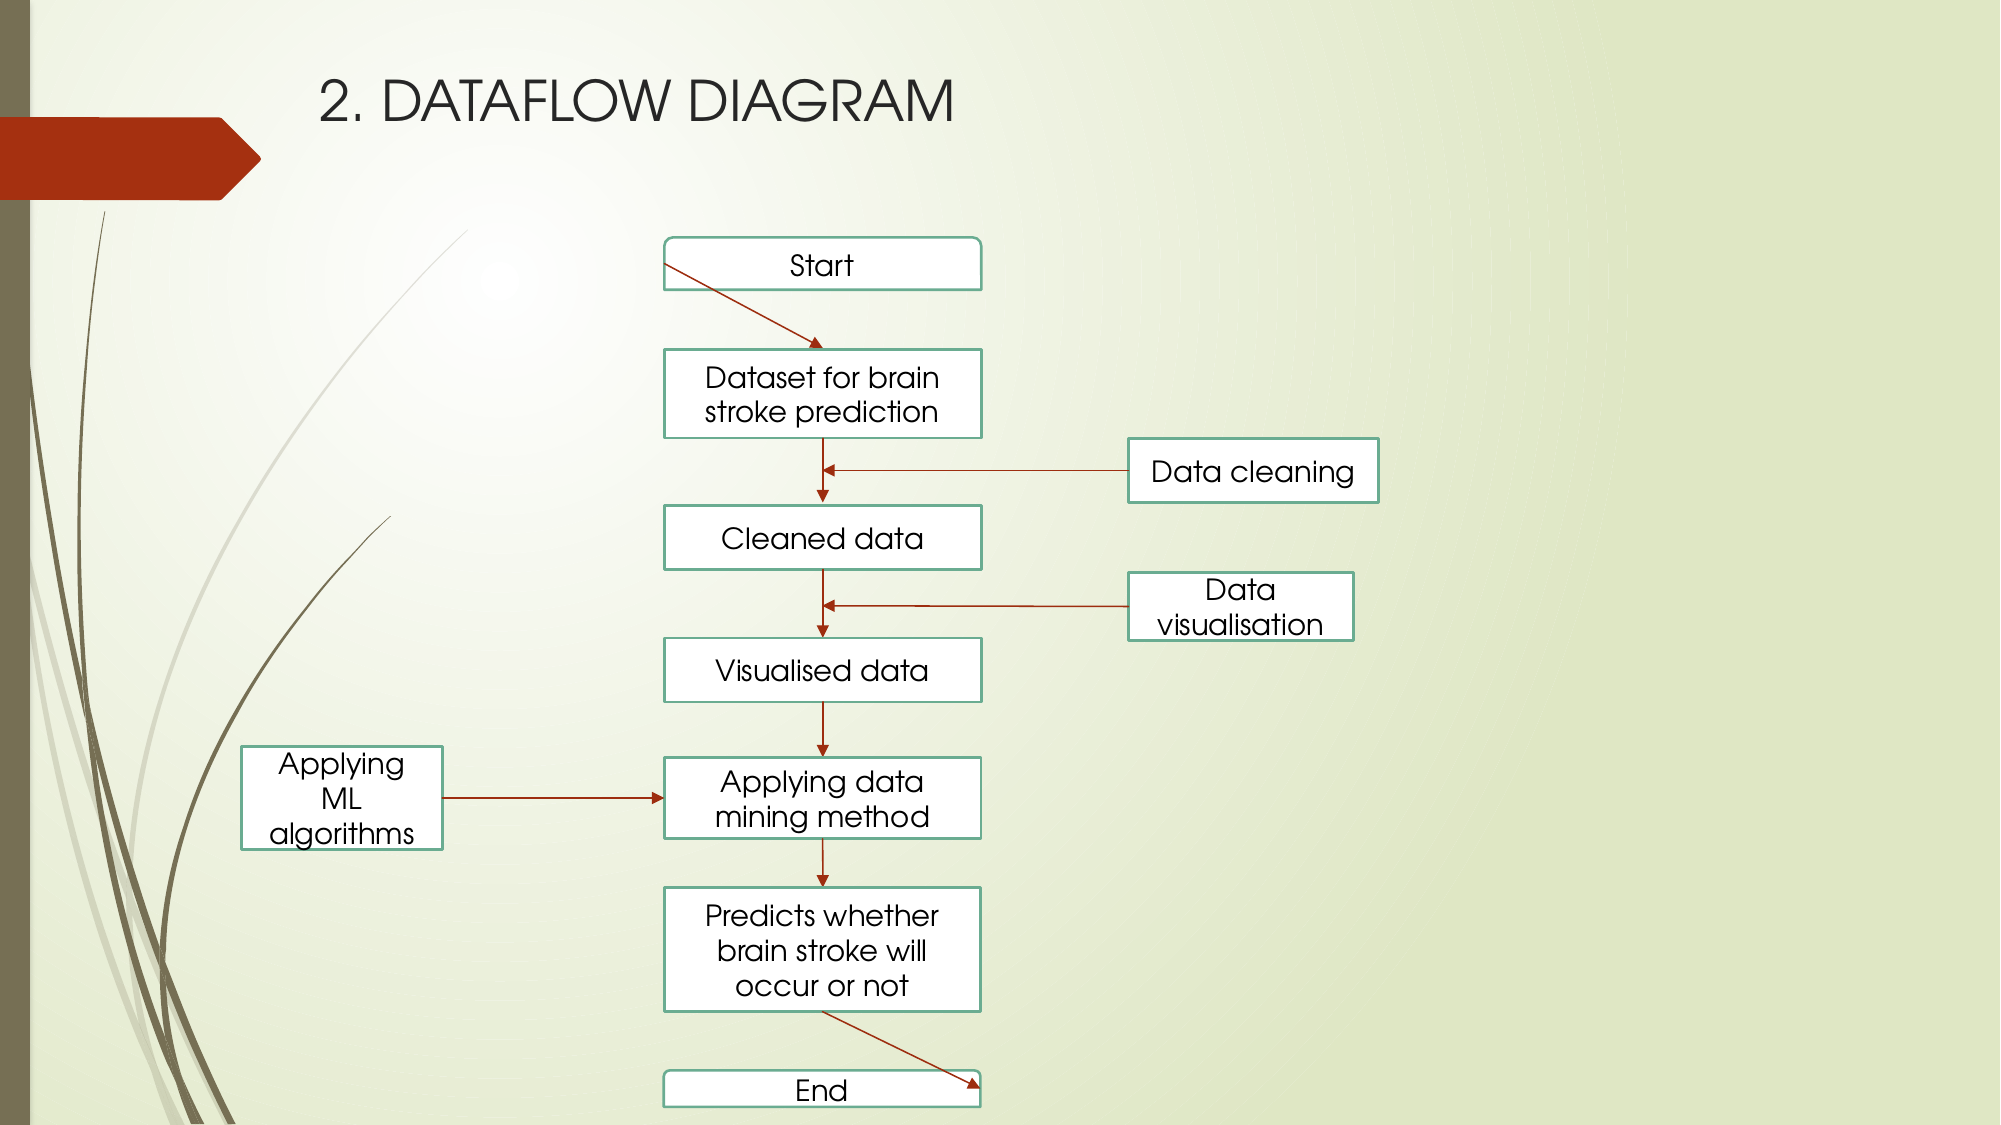

# 2. DATAFLOW DIAGRAM
Start
Dataset for brain stroke prediction
Data cleaning
Cleaned data
Data visualisation
Visualised data
Applying ML algorithms
Applying data mining method
Predicts whether brain stroke will occur or not
End